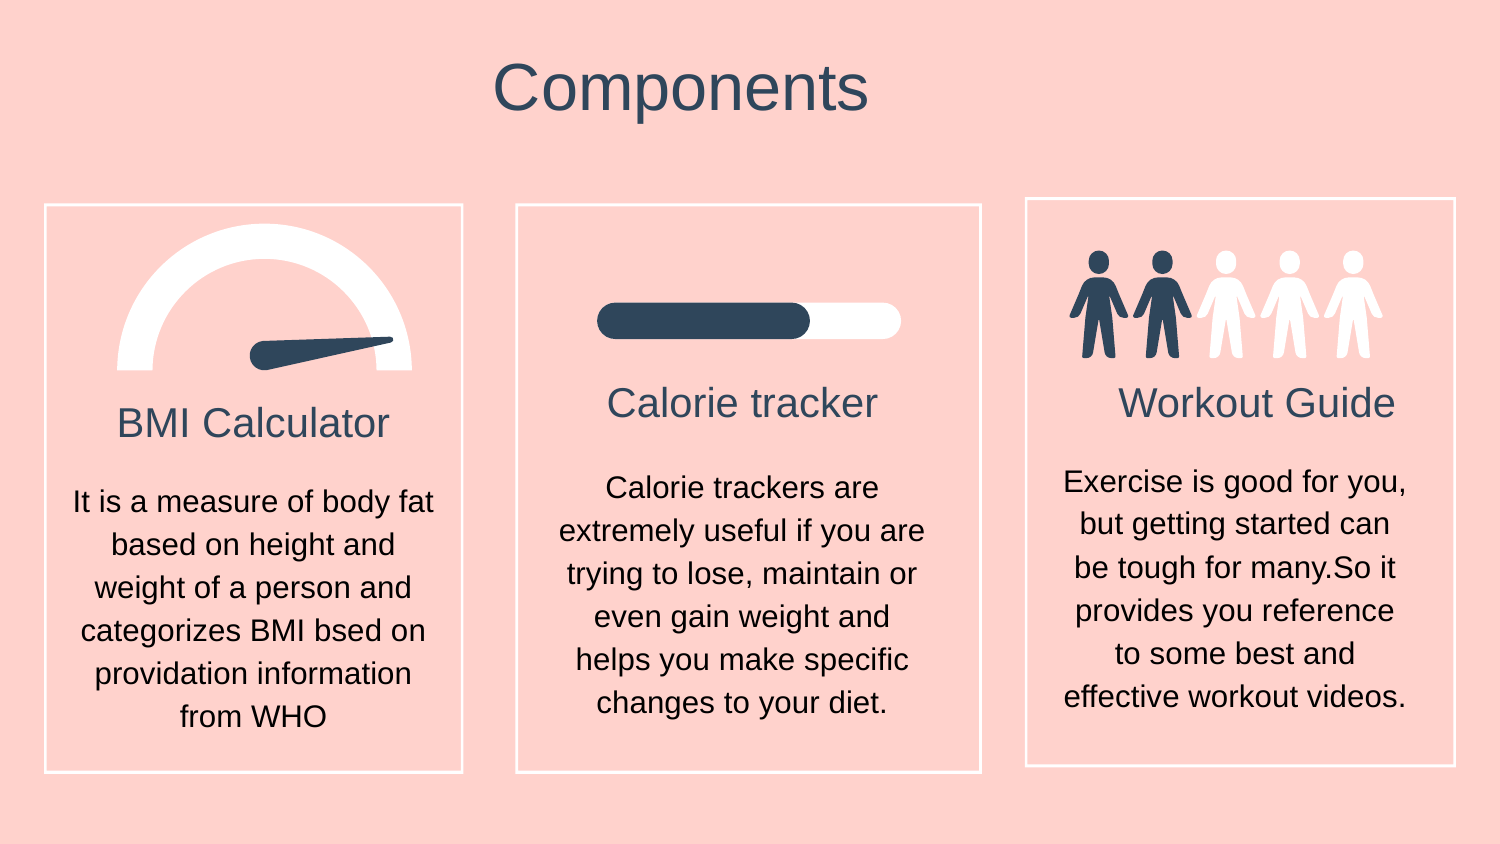

Components

Workout Guide
Exercise is good for you, but getting started can be tough for many.So it provides you reference to some best and effective workout videos.
Calorie tracker
Calorie trackers are extremely useful if you are trying to lose, maintain or even gain weight and helps you make specific changes to your diet.
BMI Calculator
It is a measure of body fat based on height and weight of a person and categorizes BMI bsed on providation information from WHO